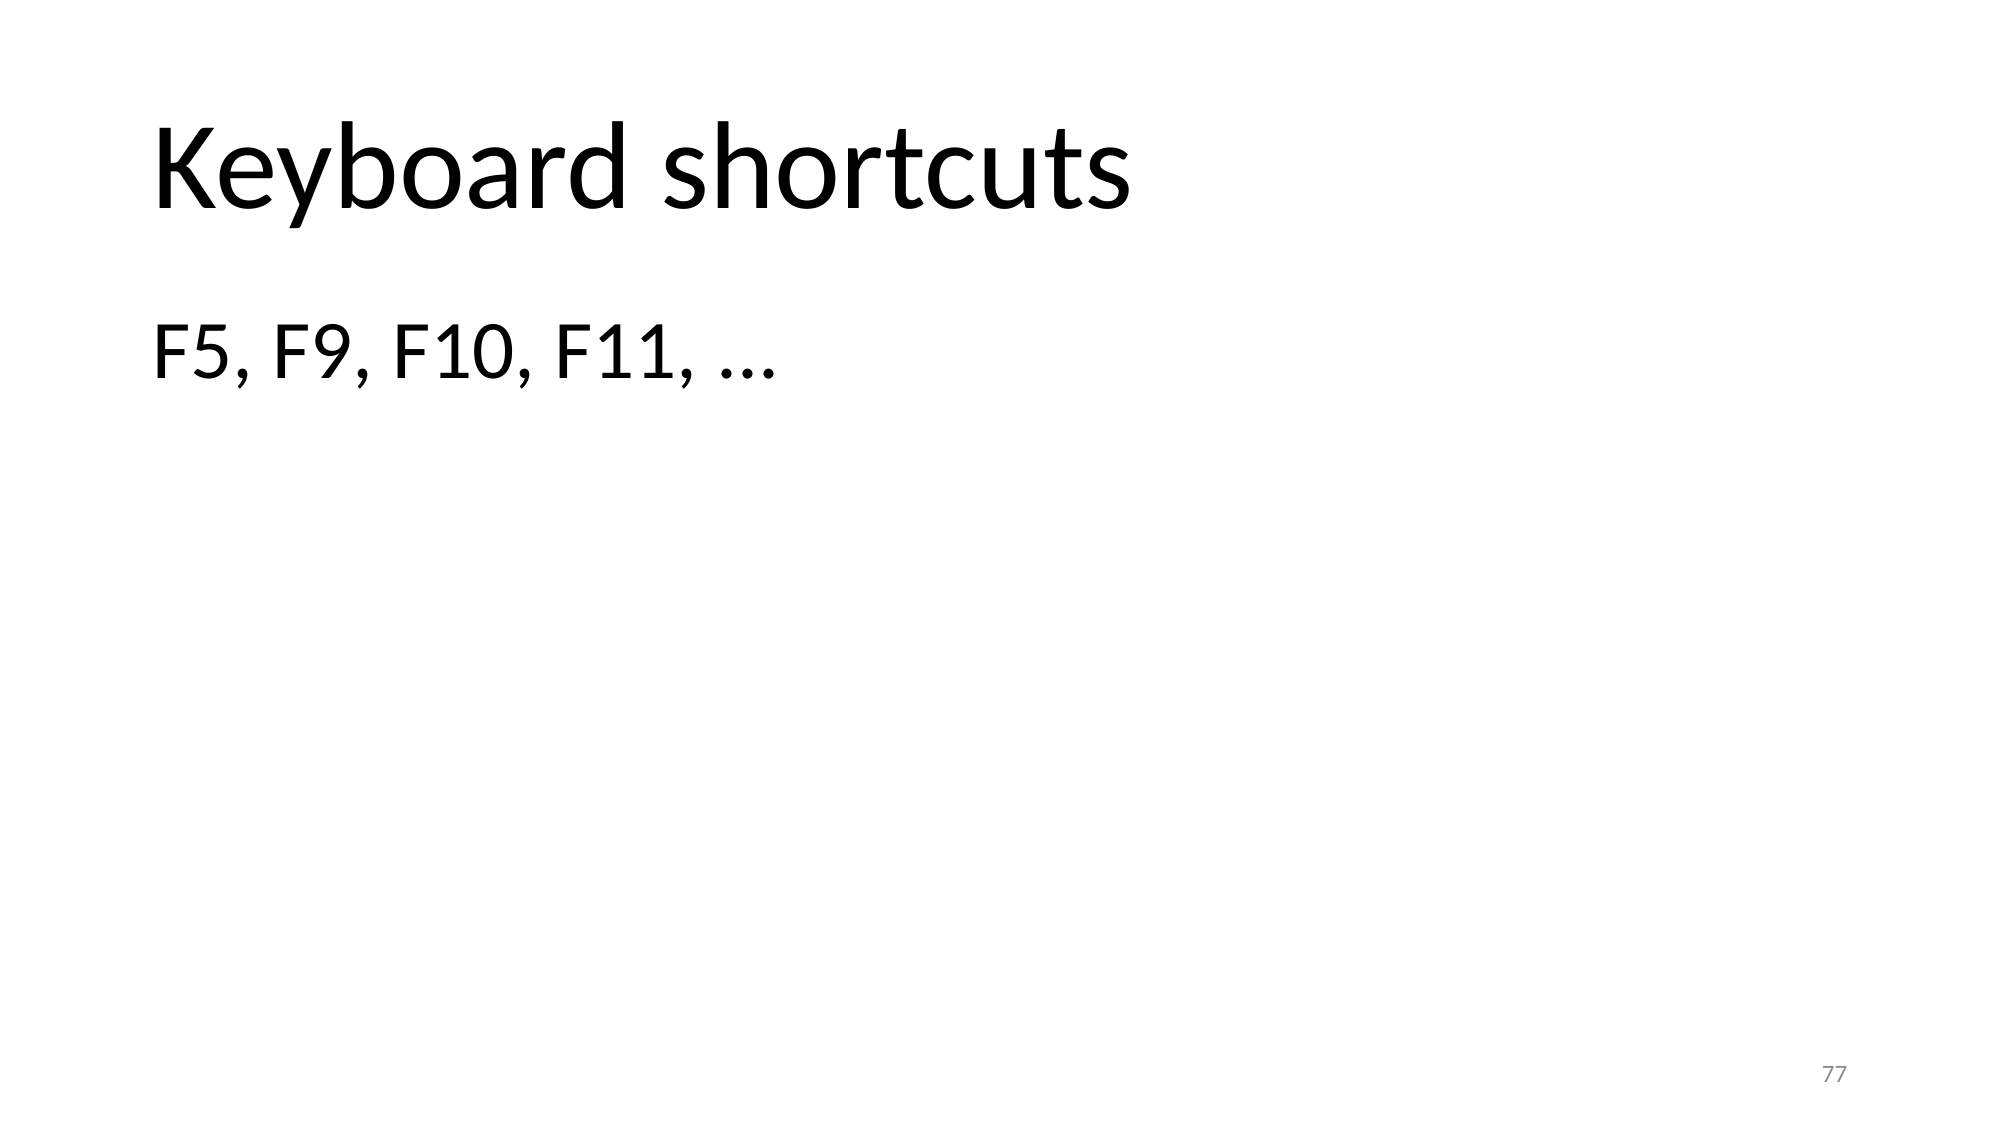

# Keyboard shortcuts
F5, F9, F10, F11, ...
77